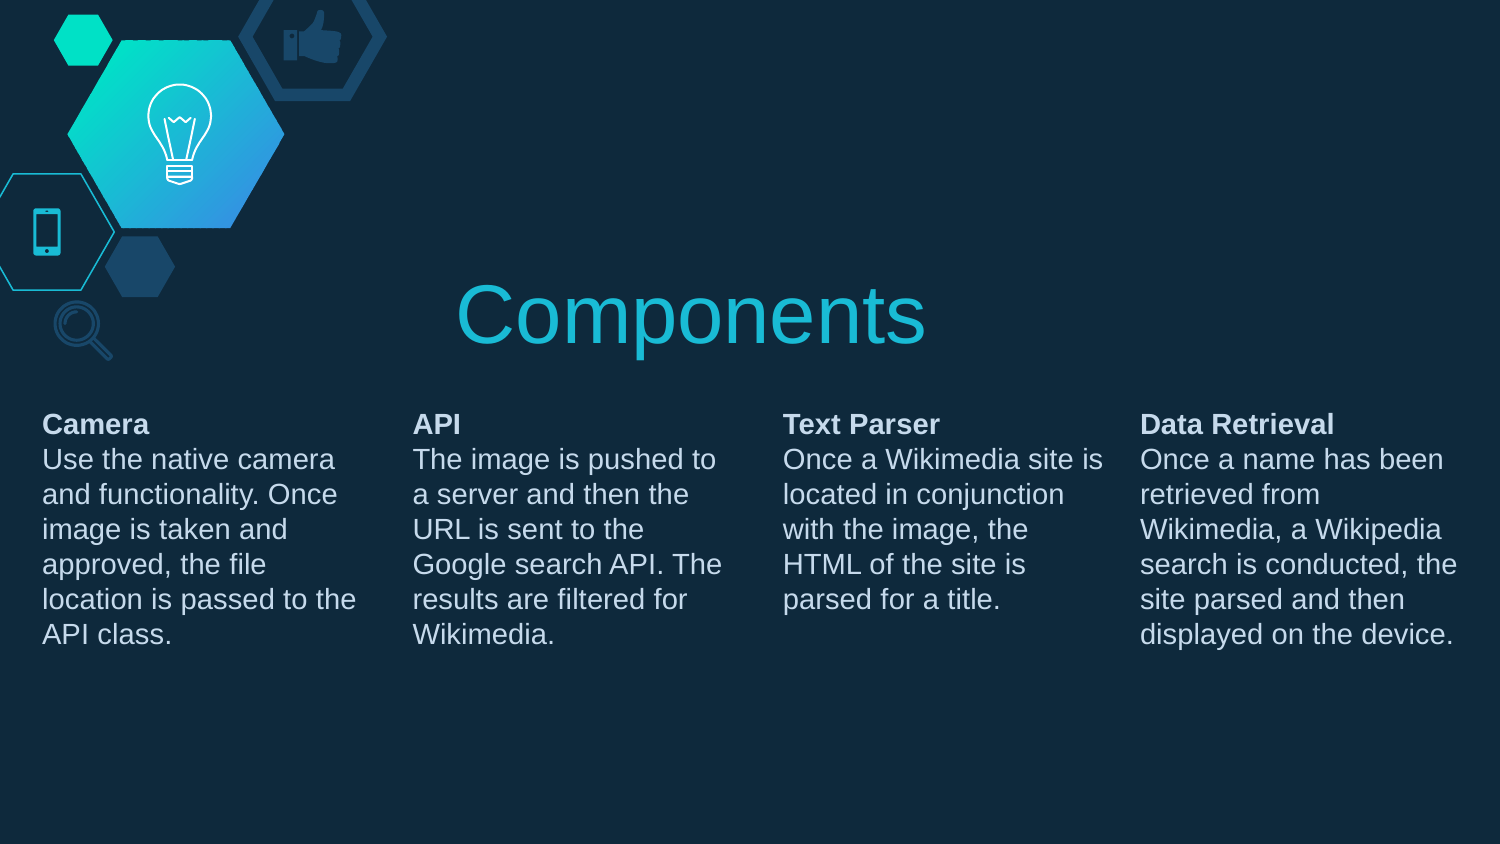

# Components
Data Retrieval
Once a name has been retrieved from Wikimedia, a Wikipedia search is conducted, the site parsed and then displayed on the device.

API
The image is pushed to a server and then the URL is sent to the Google search API. The results are filtered for Wikimedia.
Text Parser
Once a Wikimedia site is located in conjunction with the image, the HTML of the site is parsed for a title.

Camera
Use the native camera and functionality. Once image is taken and approved, the file location is passed to the API class.